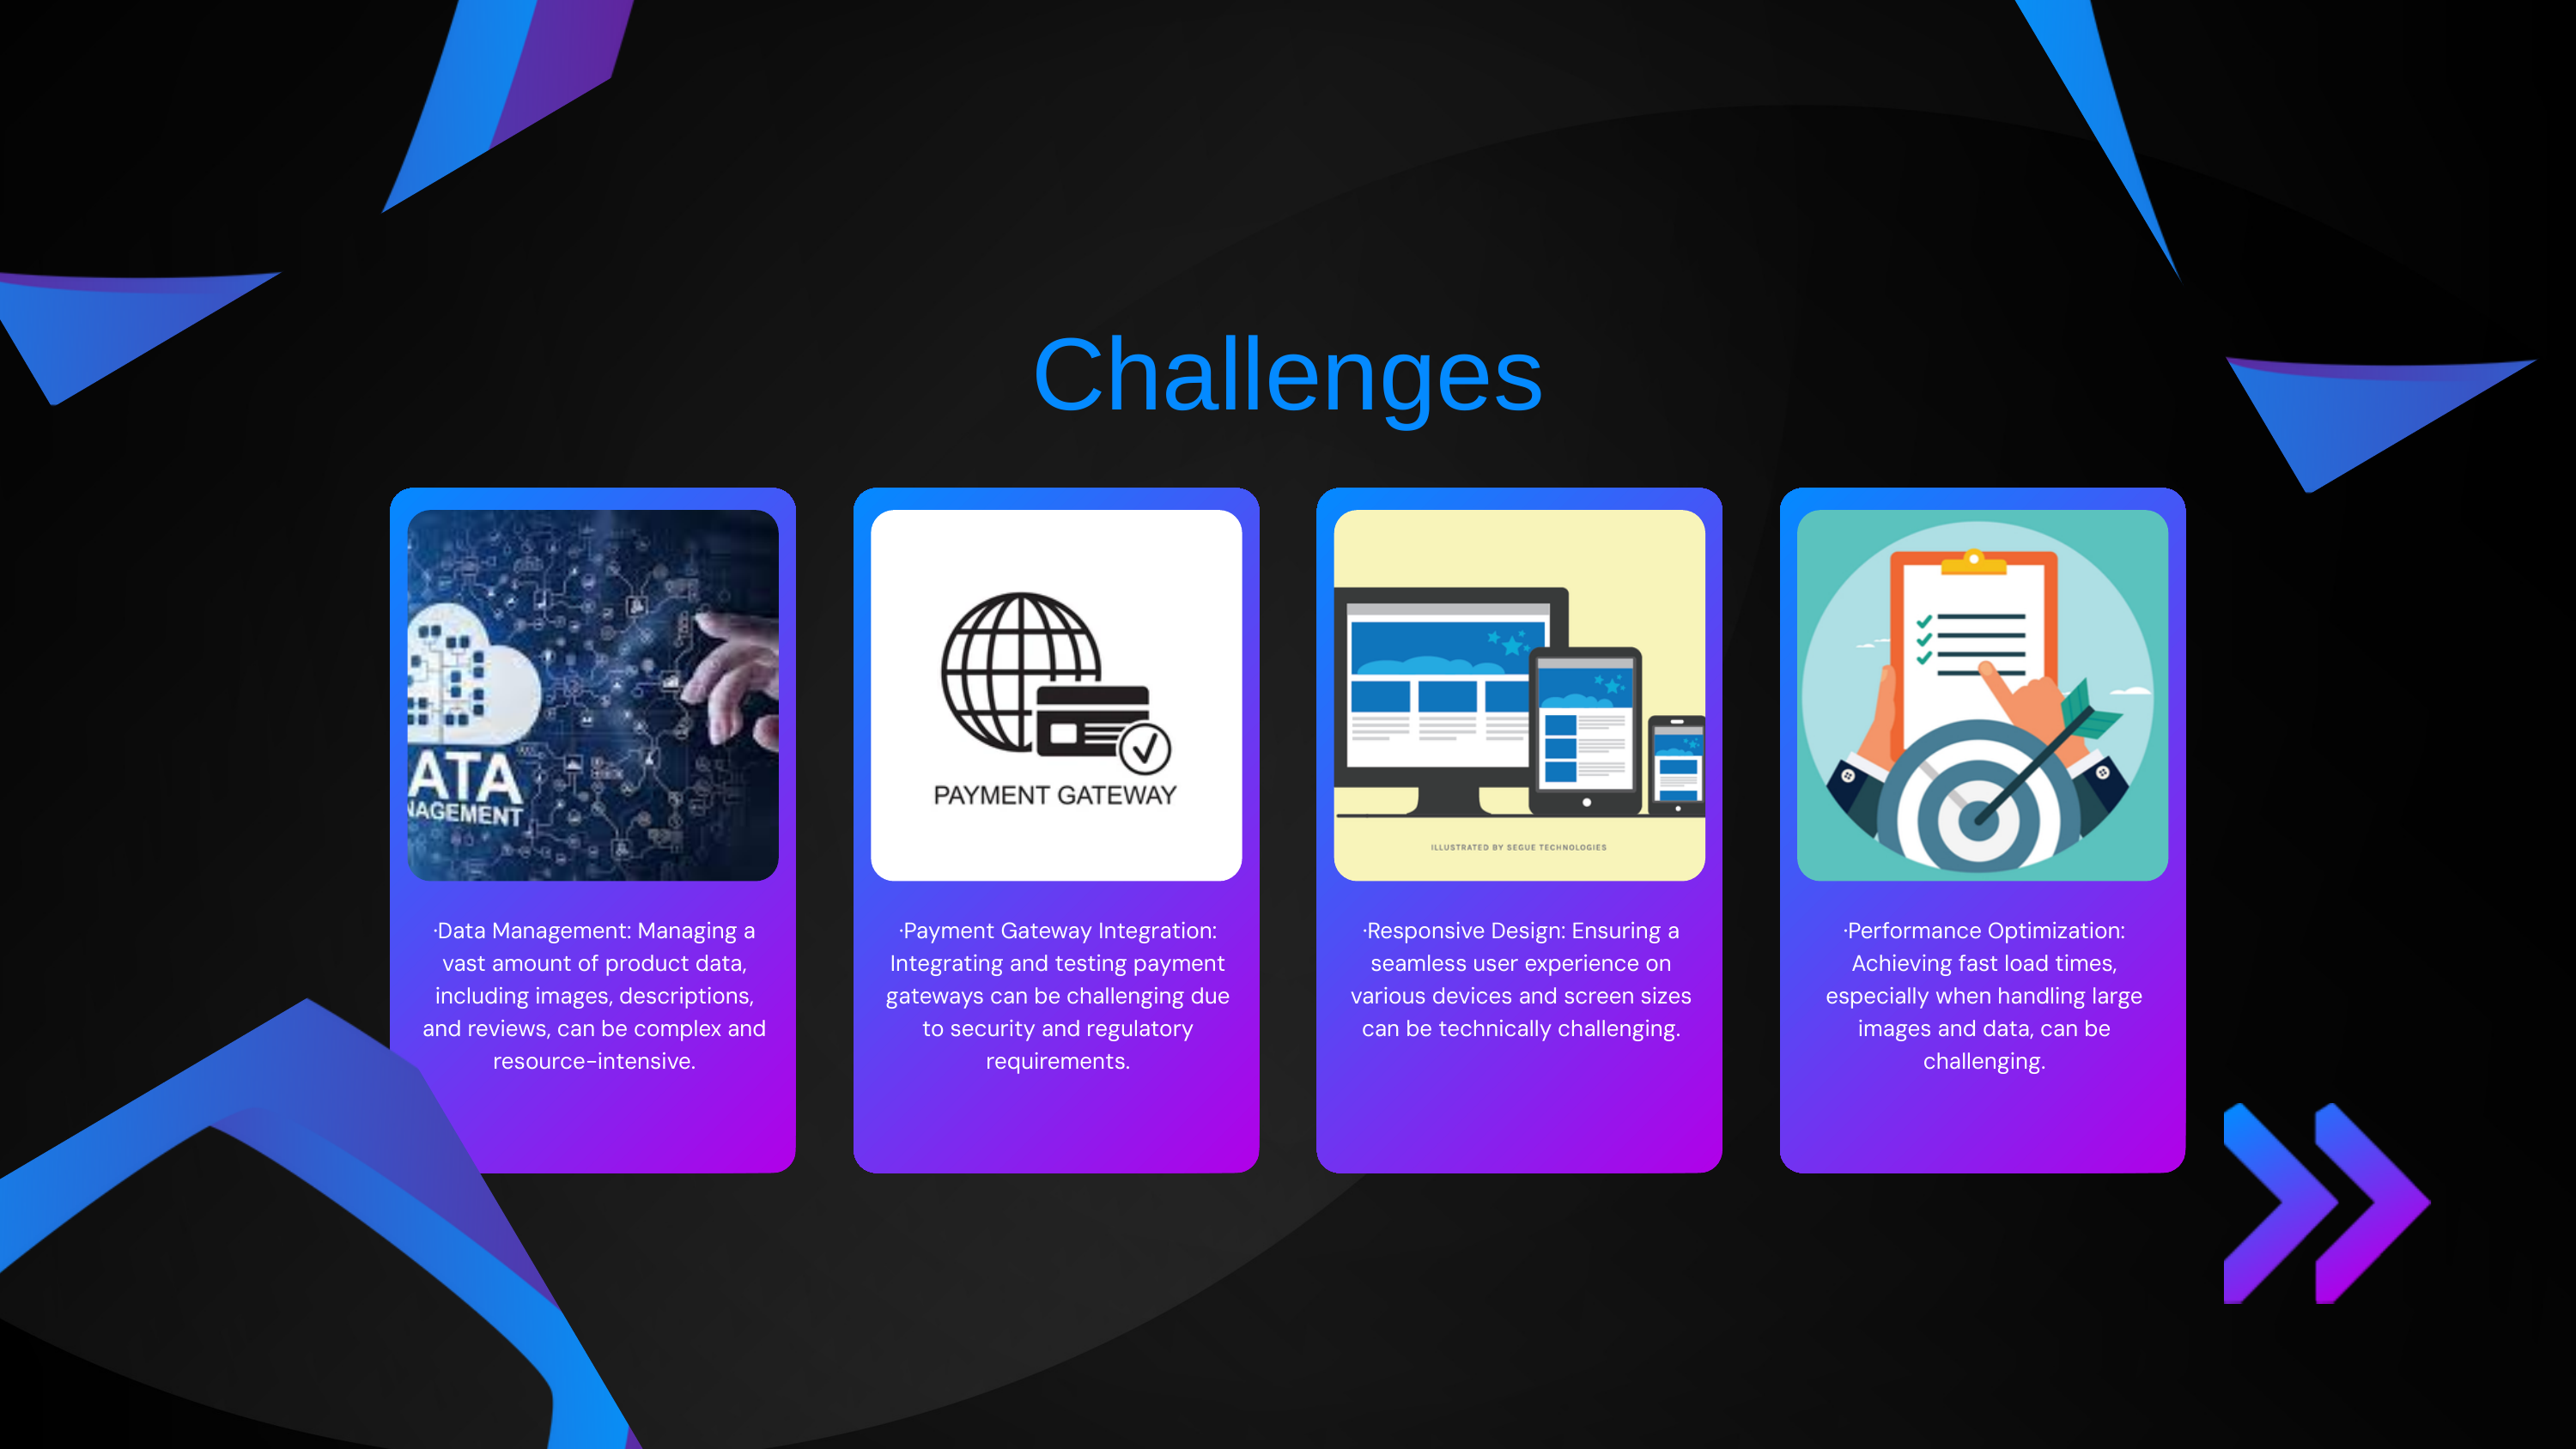

Challenges

·Data Management: Managing a vast amount of product data, including images, descriptions, and reviews, can be complex and resource-intensive.

·Payment Gateway Integration: Integrating and testing payment gateways can be challenging due to security and regulatory requirements.

·Responsive Design: Ensuring a seamless user experience on various devices and screen sizes can be technically challenging.

·Performance Optimization: Achieving fast load times, especially when handling large images and data, can be challenging.